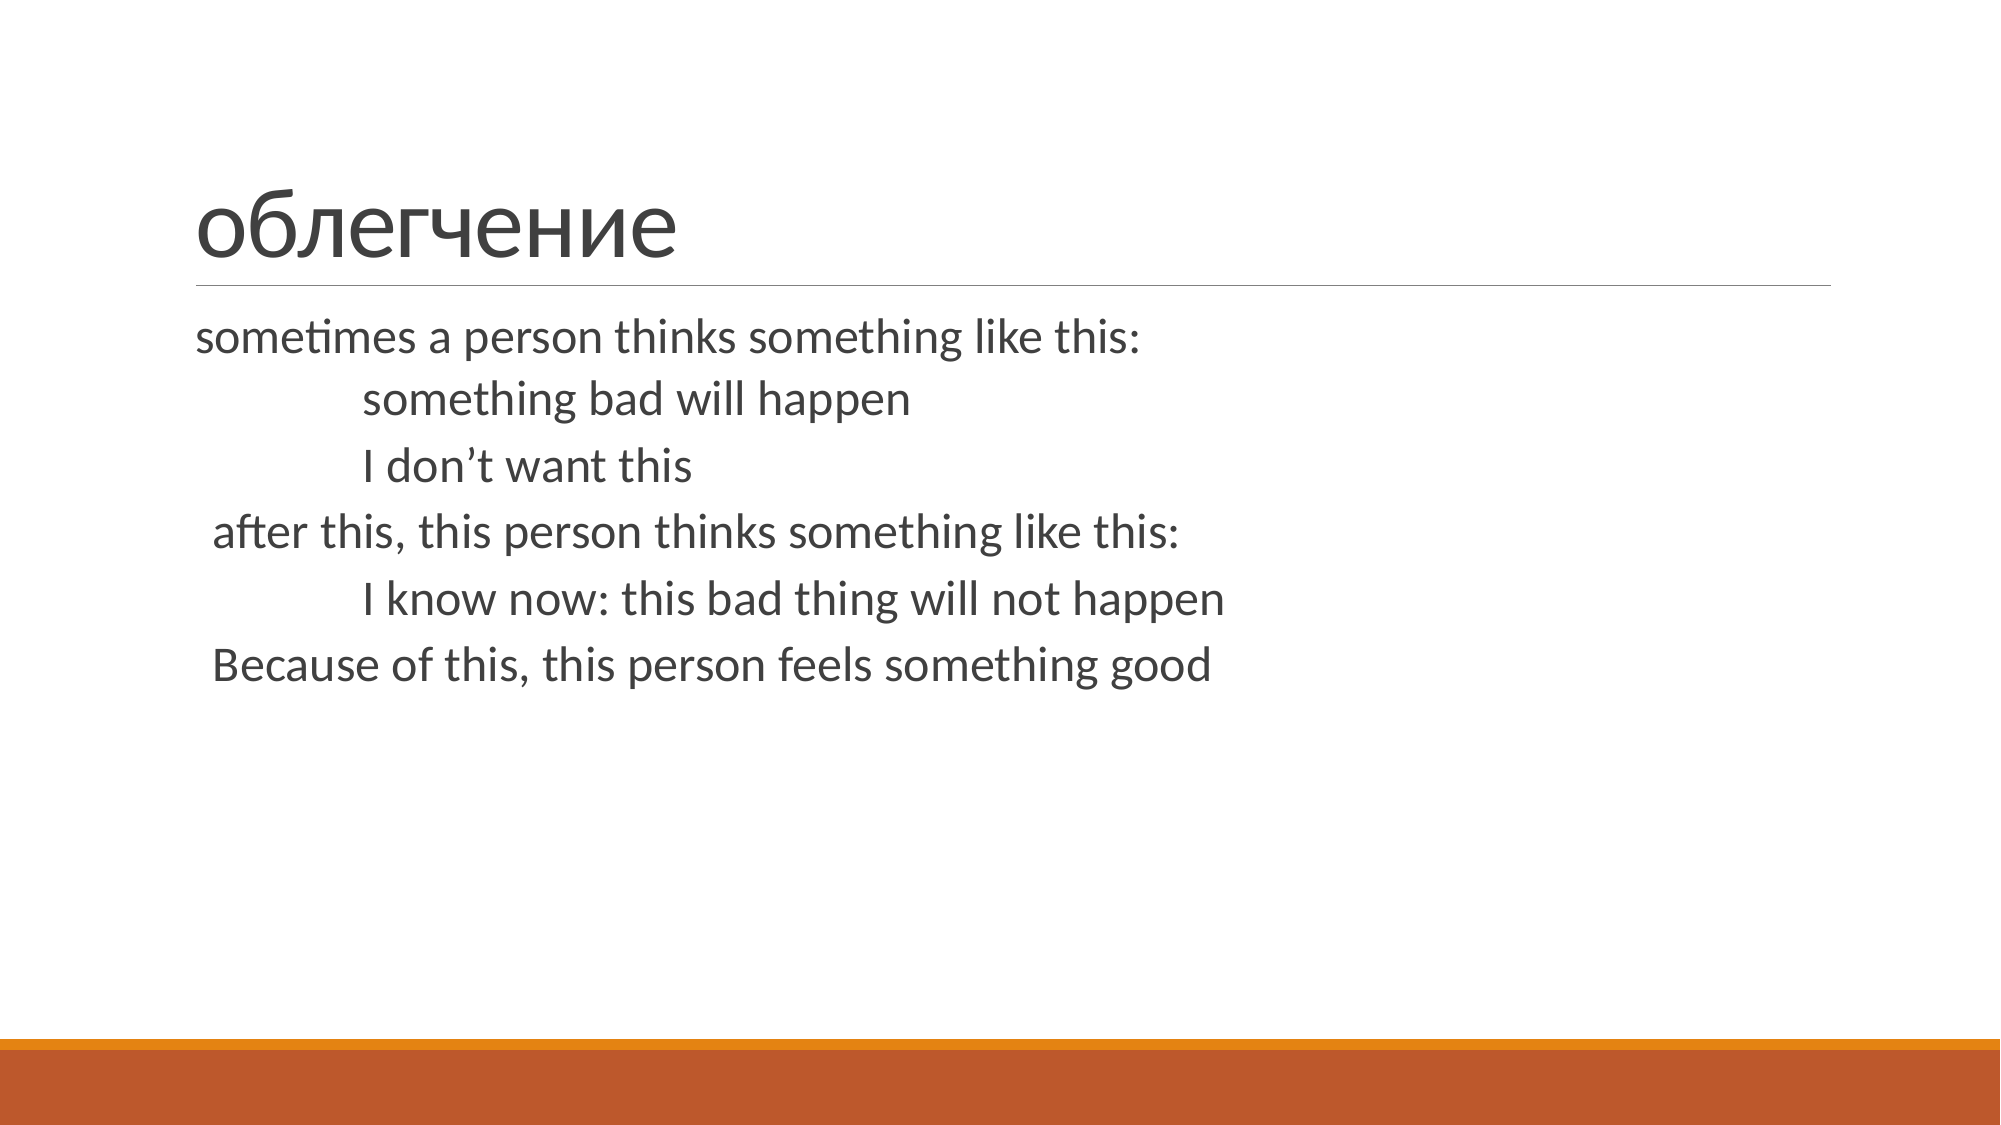

# облегчение
sometimes a person thinks something like this:
	something bad will happen
	I don’t want this
after this, this person thinks something like this:
	I know now: this bad thing will not happen
Because of this, this person feels something good